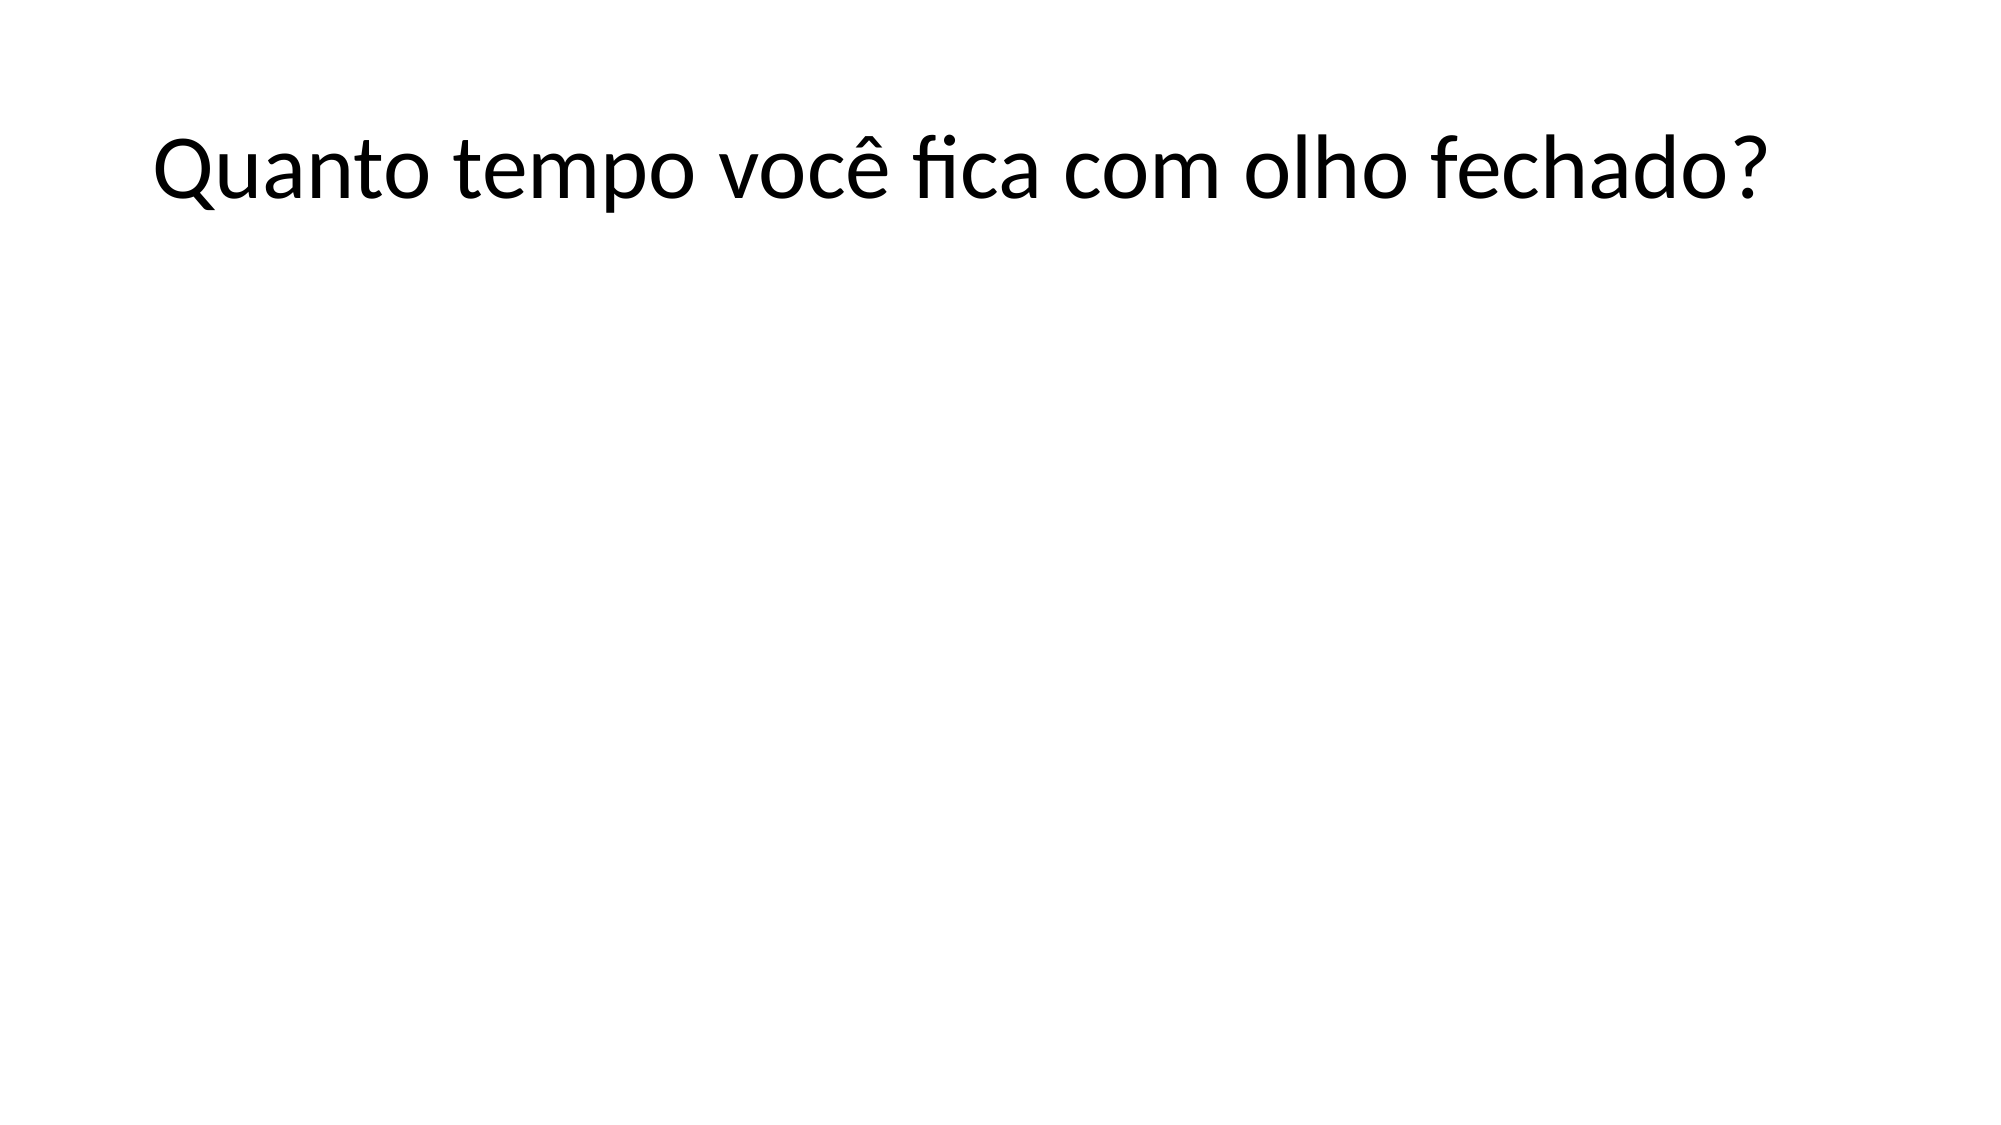

# Quanto tempo você fica com olho fechado?